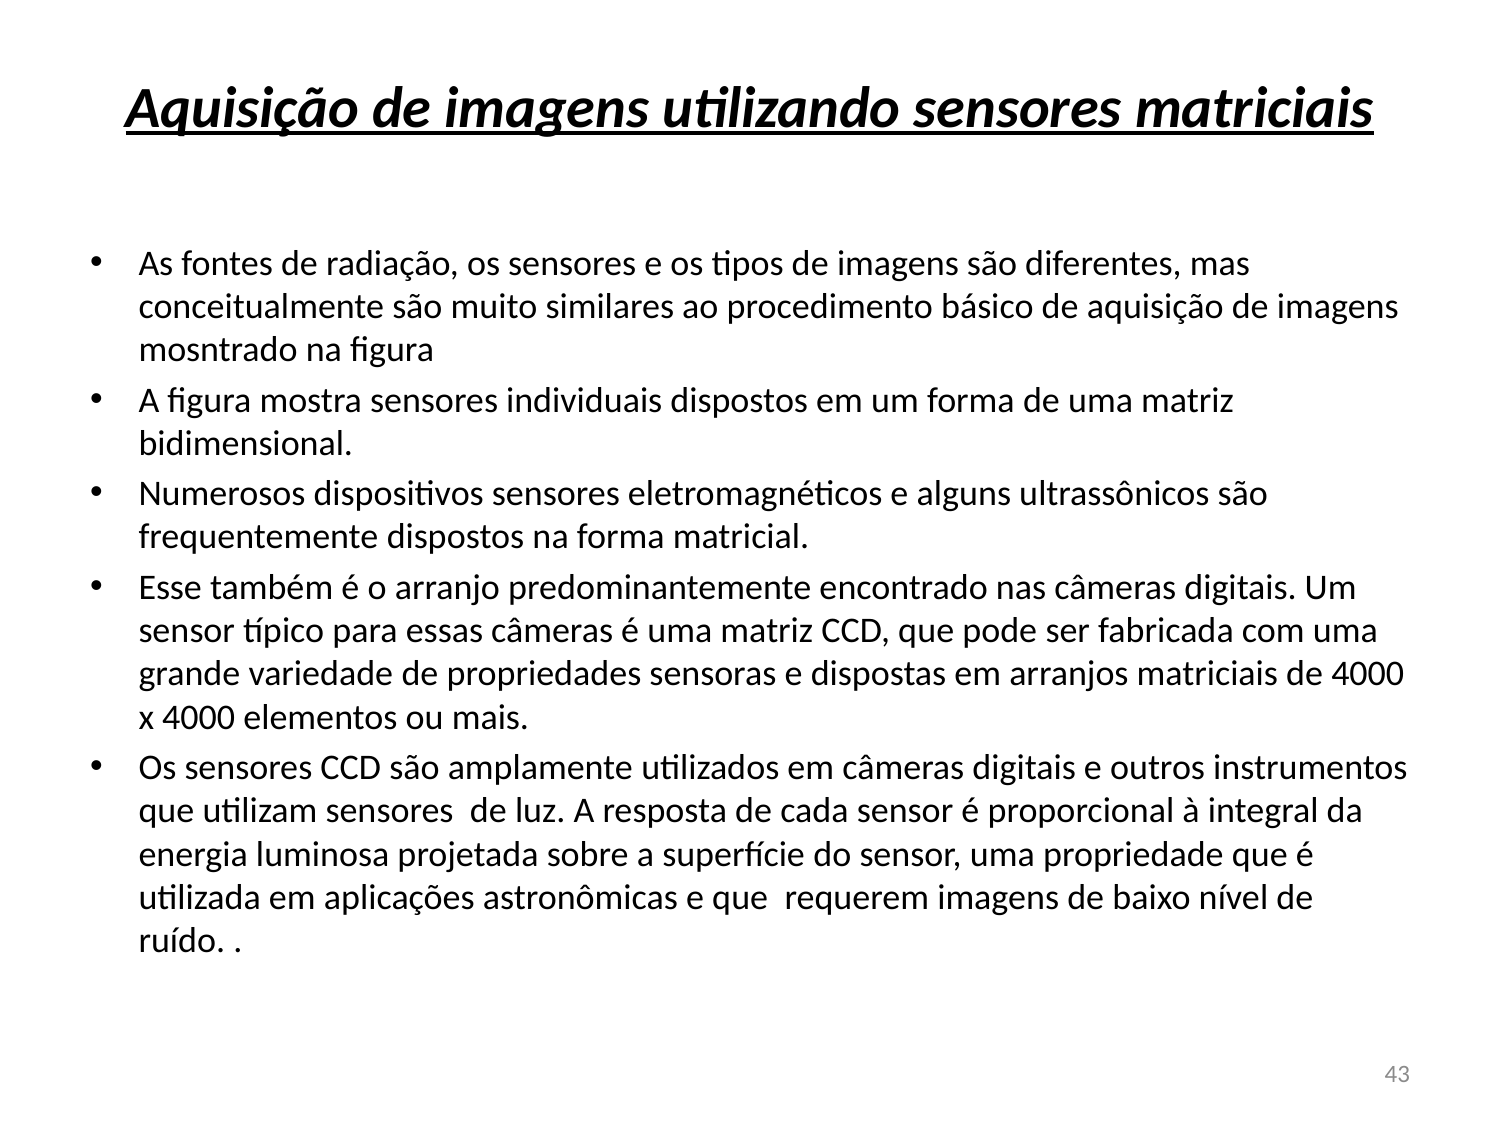

# Aquisição de imagens utilizando sensores matriciais
As fontes de radiação, os sensores e os tipos de imagens são diferentes, mas conceitualmente são muito similares ao procedimento básico de aquisição de imagens mosntrado na figura
A figura mostra sensores individuais dispostos em um forma de uma matriz bidimensional.
Numerosos dispositivos sensores eletromagnéticos e alguns ultrassônicos são frequentemente dispostos na forma matricial.
Esse também é o arranjo predominantemente encontrado nas câmeras digitais. Um sensor típico para essas câmeras é uma matriz CCD, que pode ser fabricada com uma grande variedade de propriedades sensoras e dispostas em arranjos matriciais de 4000 x 4000 elementos ou mais.
Os sensores CCD são amplamente utilizados em câmeras digitais e outros instrumentos que utilizam sensores  de luz. A resposta de cada sensor é proporcional à integral da energia luminosa projetada sobre a superfície do sensor, uma propriedade que é utilizada em aplicações astronômicas e que  requerem imagens de baixo nível de ruído. .
43